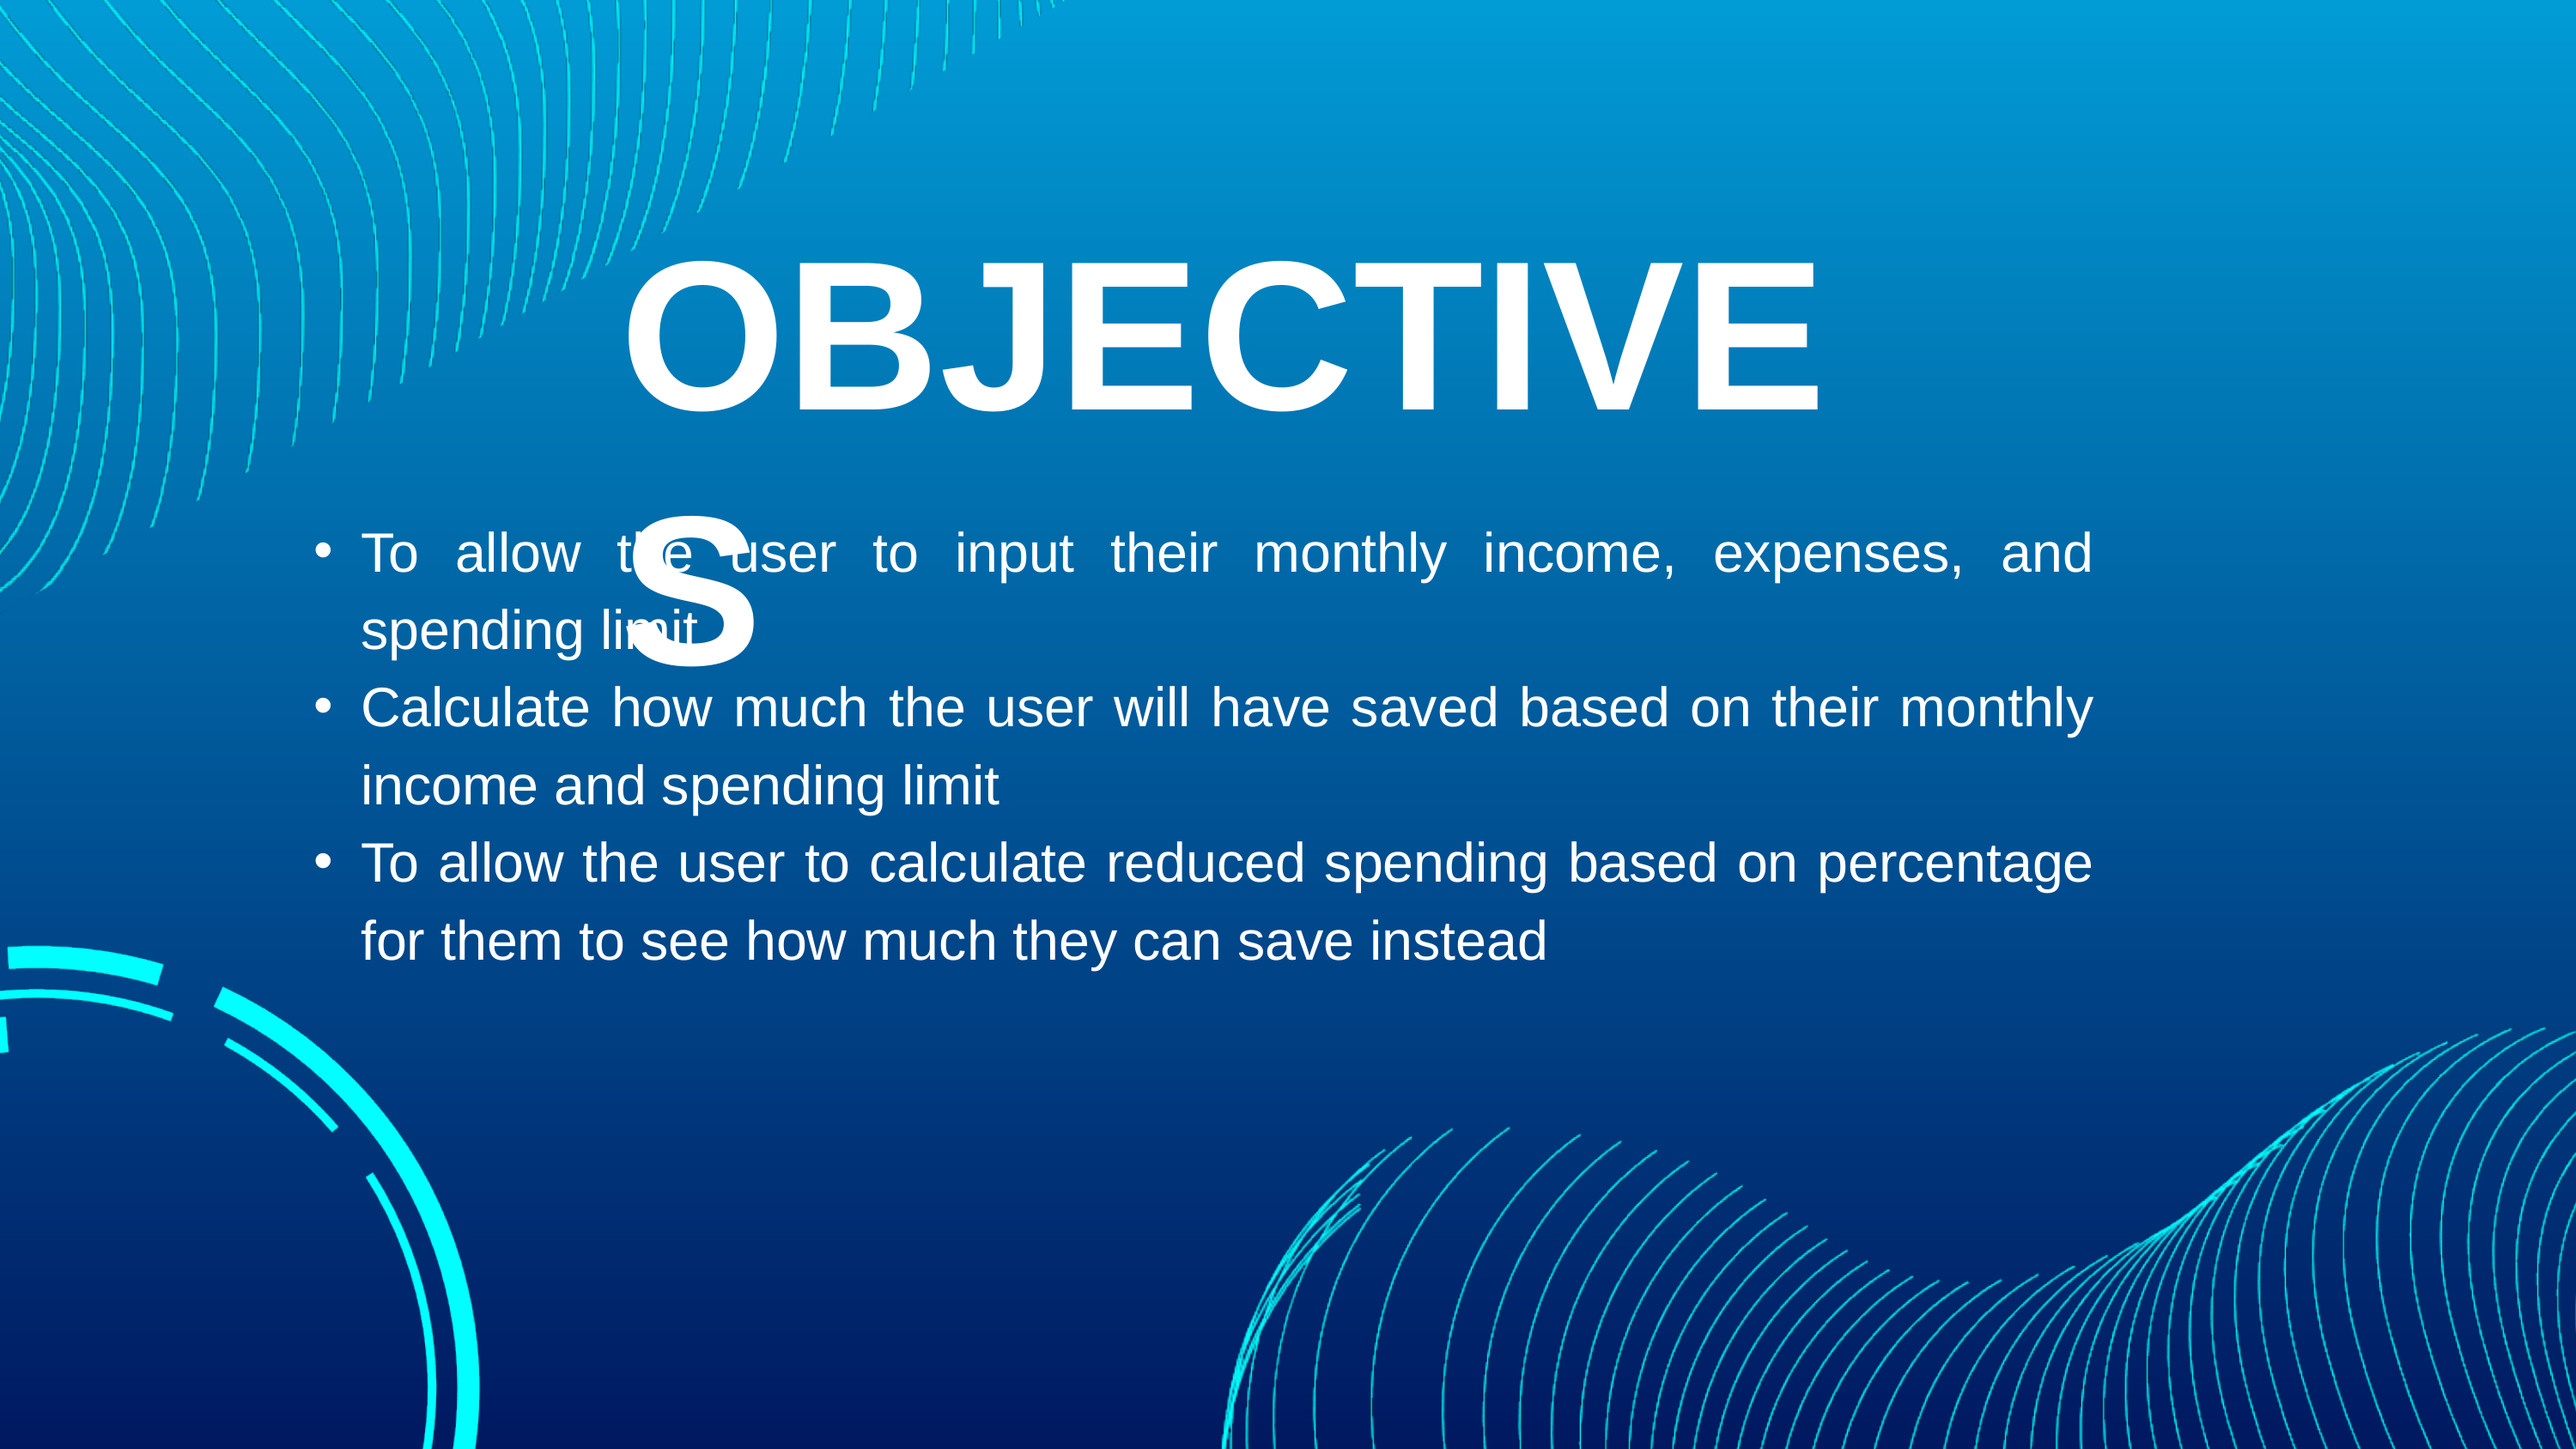

OBJECTIVES
To allow the user to input their monthly income, expenses, and spending limit
Calculate how much the user will have saved based on their monthly income and spending limit
To allow the user to calculate reduced spending based on percentage for them to see how much they can save instead